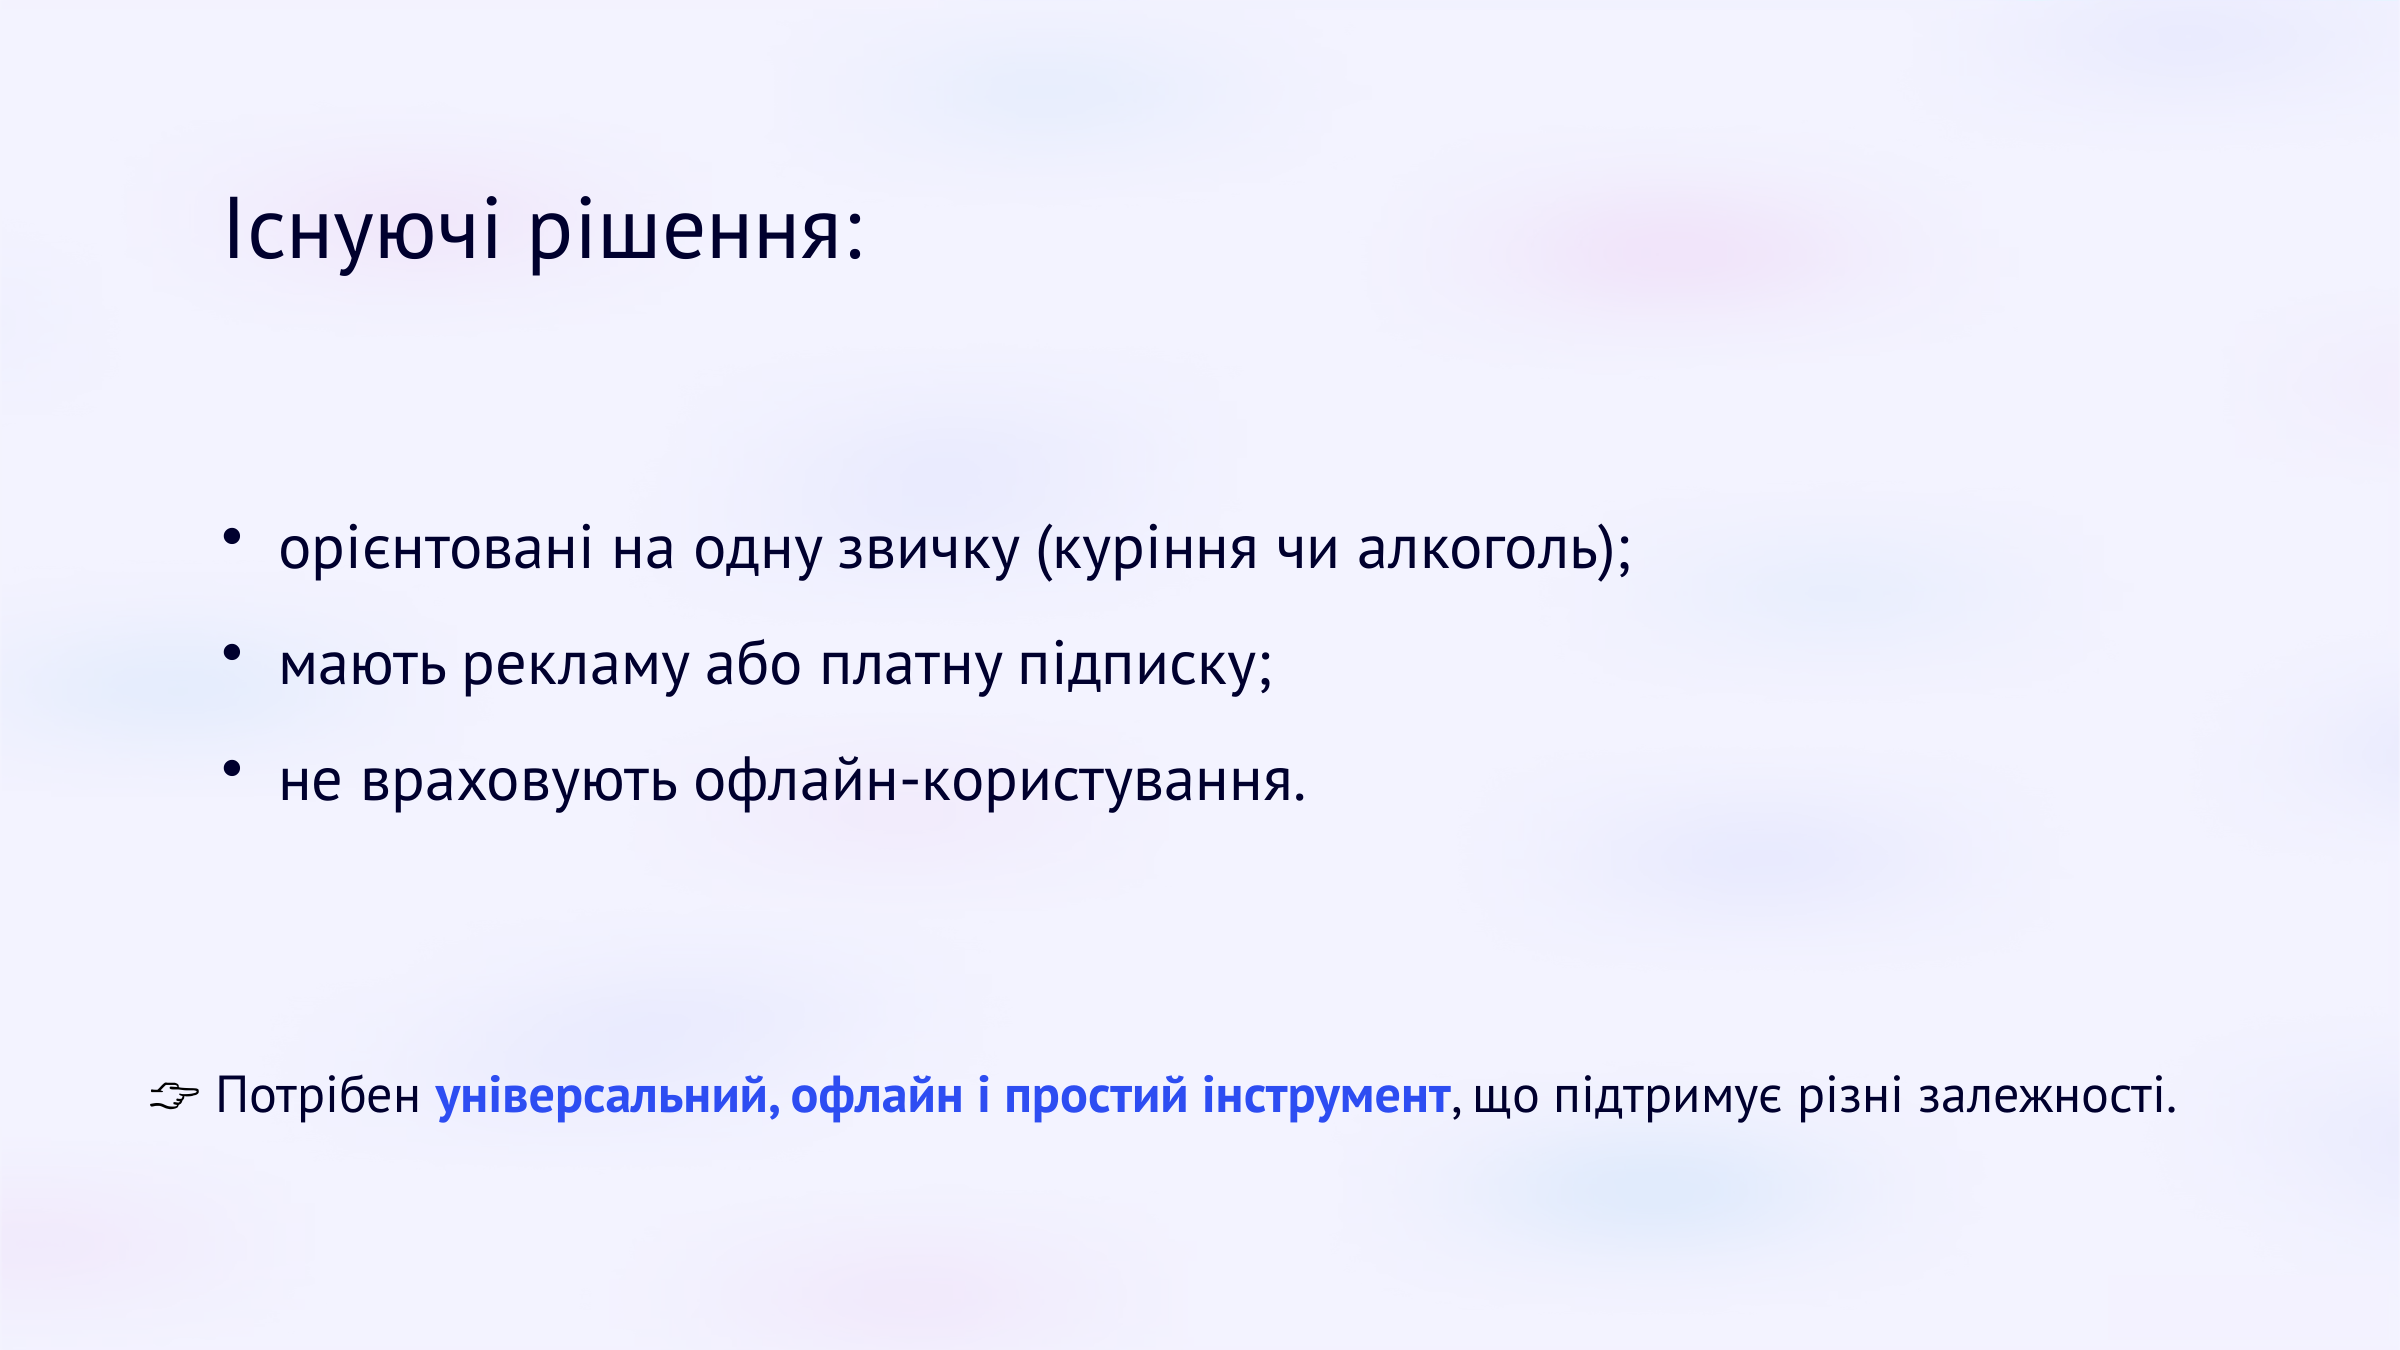

Існуючі рішення:
орієнтовані на одну звичку (куріння чи алкоголь);
мають рекламу або платну підписку;
не враховують офлайн-користування.
👉 Потрібен універсальний, офлайн і простий інструмент, що підтримує різні залежності.